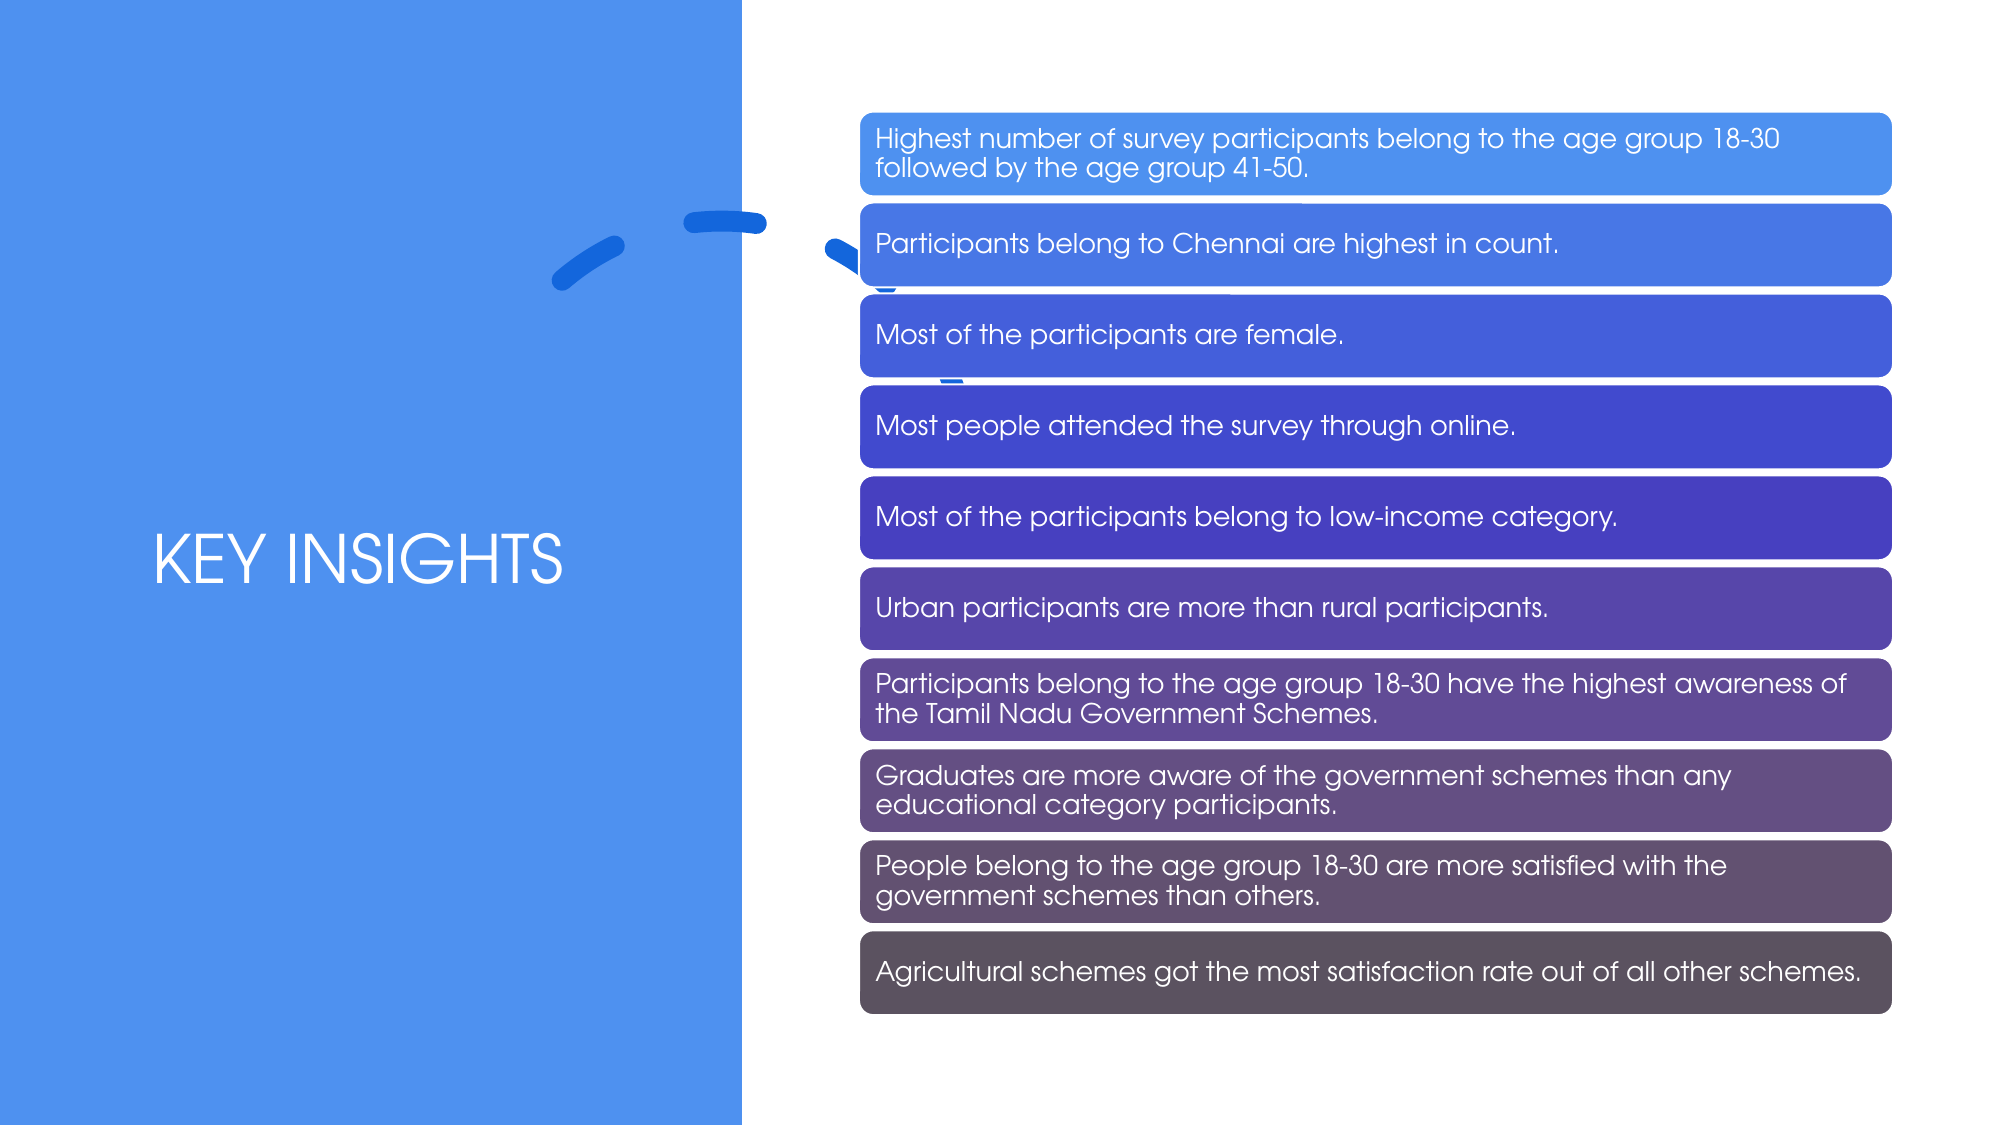

# KEY INSIGHTS
Highest number of survey participants belong to the age group 18-30 followed by the age group 41-50.
Participants belong to Chennai are highest in count.
Most of the participants are female.
Most people attended the survey through online.
Most of the participants belong to low-income category.
Urban participants are more than rural participants.
Participants belong to the age group 18-30 have the highest awareness of the Tamil Nadu Government Schemes.
Graduates are more aware of the government schemes than any educational category participants.
People belong to the age group 18-30 are more satisfied with the government schemes than others.
Agricultural schemes got the most satisfaction rate out of all other schemes.